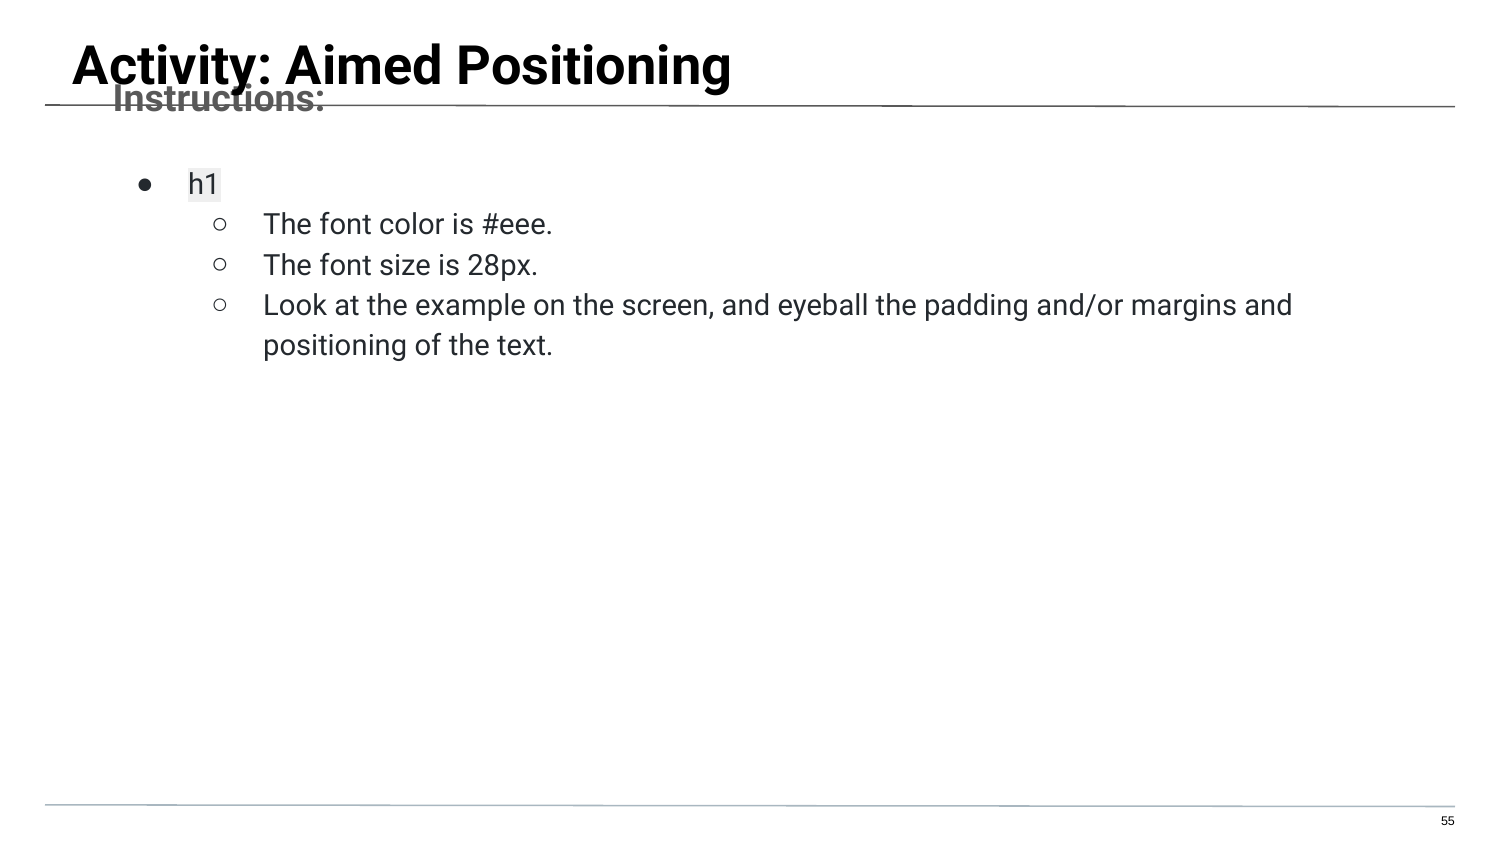

# Activity: Aimed Positioning
Instructions:
h1
The font color is #eee.
The font size is 28px.
Look at the example on the screen, and eyeball the padding and/or margins and positioning of the text.

55